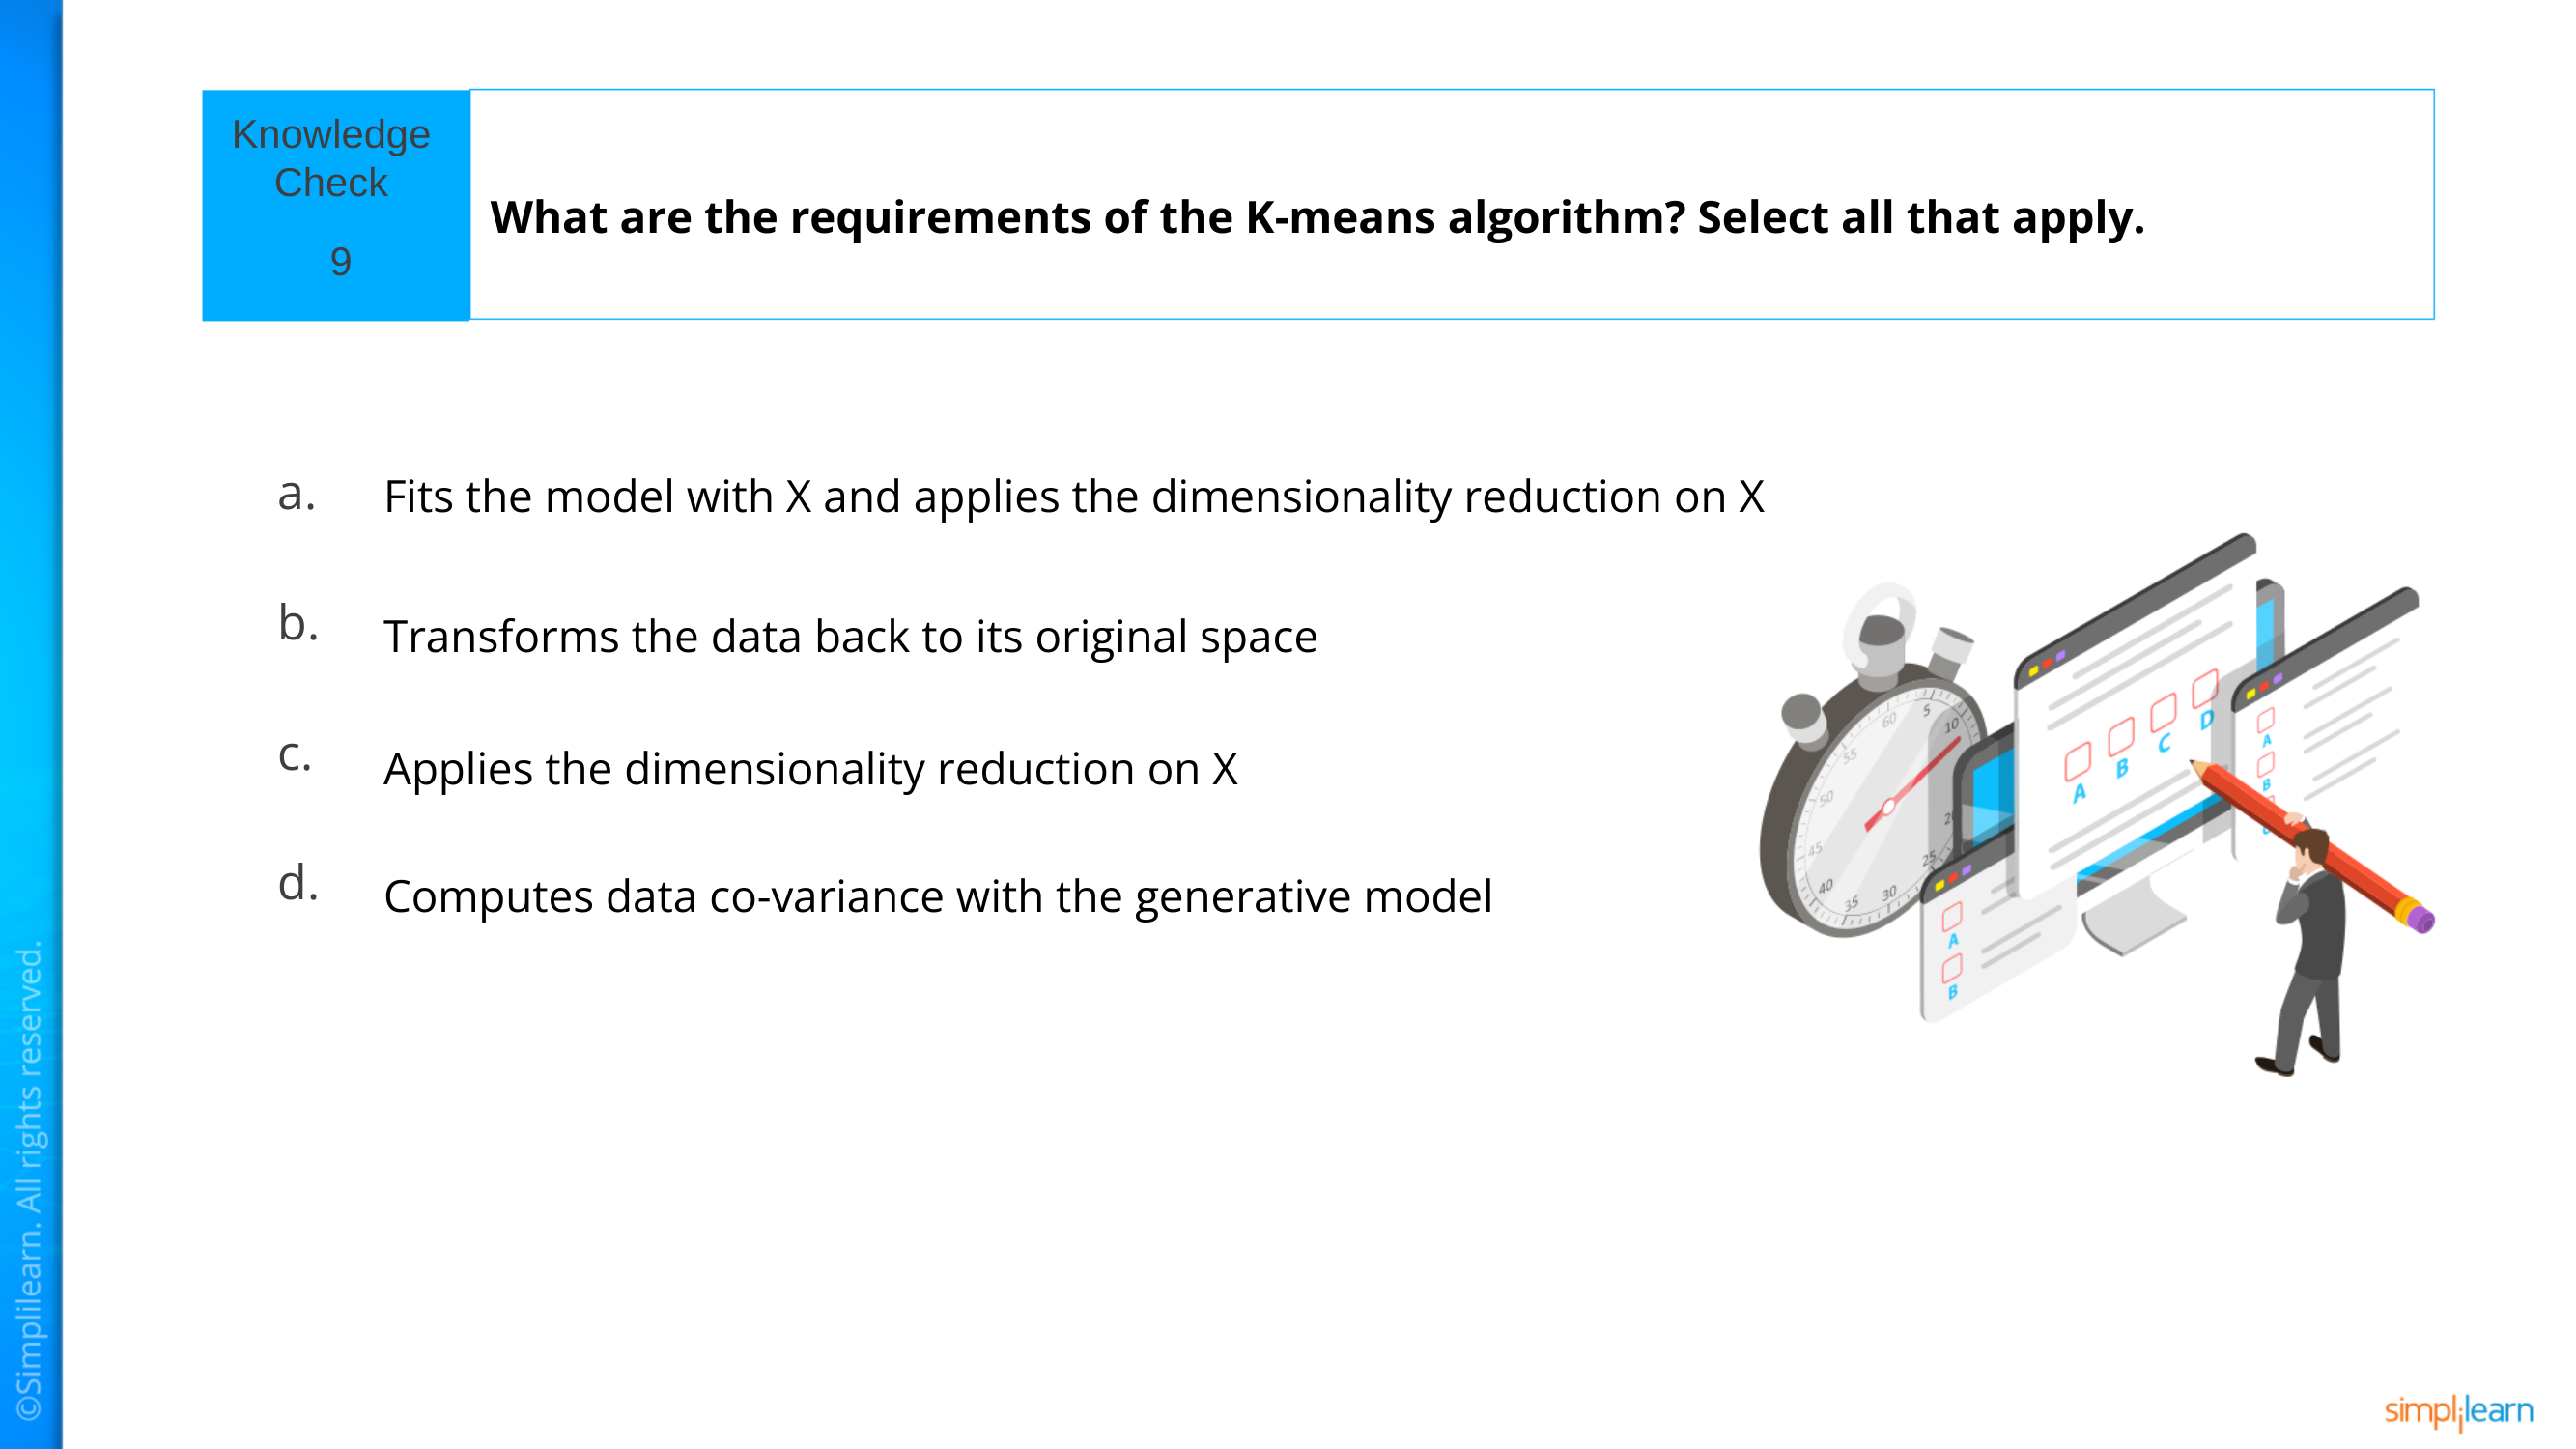

What are the requirements of the K-means algorithm? Select all that apply.
9
Fits the model with X and applies the dimensionality reduction on X
Transforms the data back to its original space
Applies the dimensionality reduction on X
Computes data co-variance with the generative model